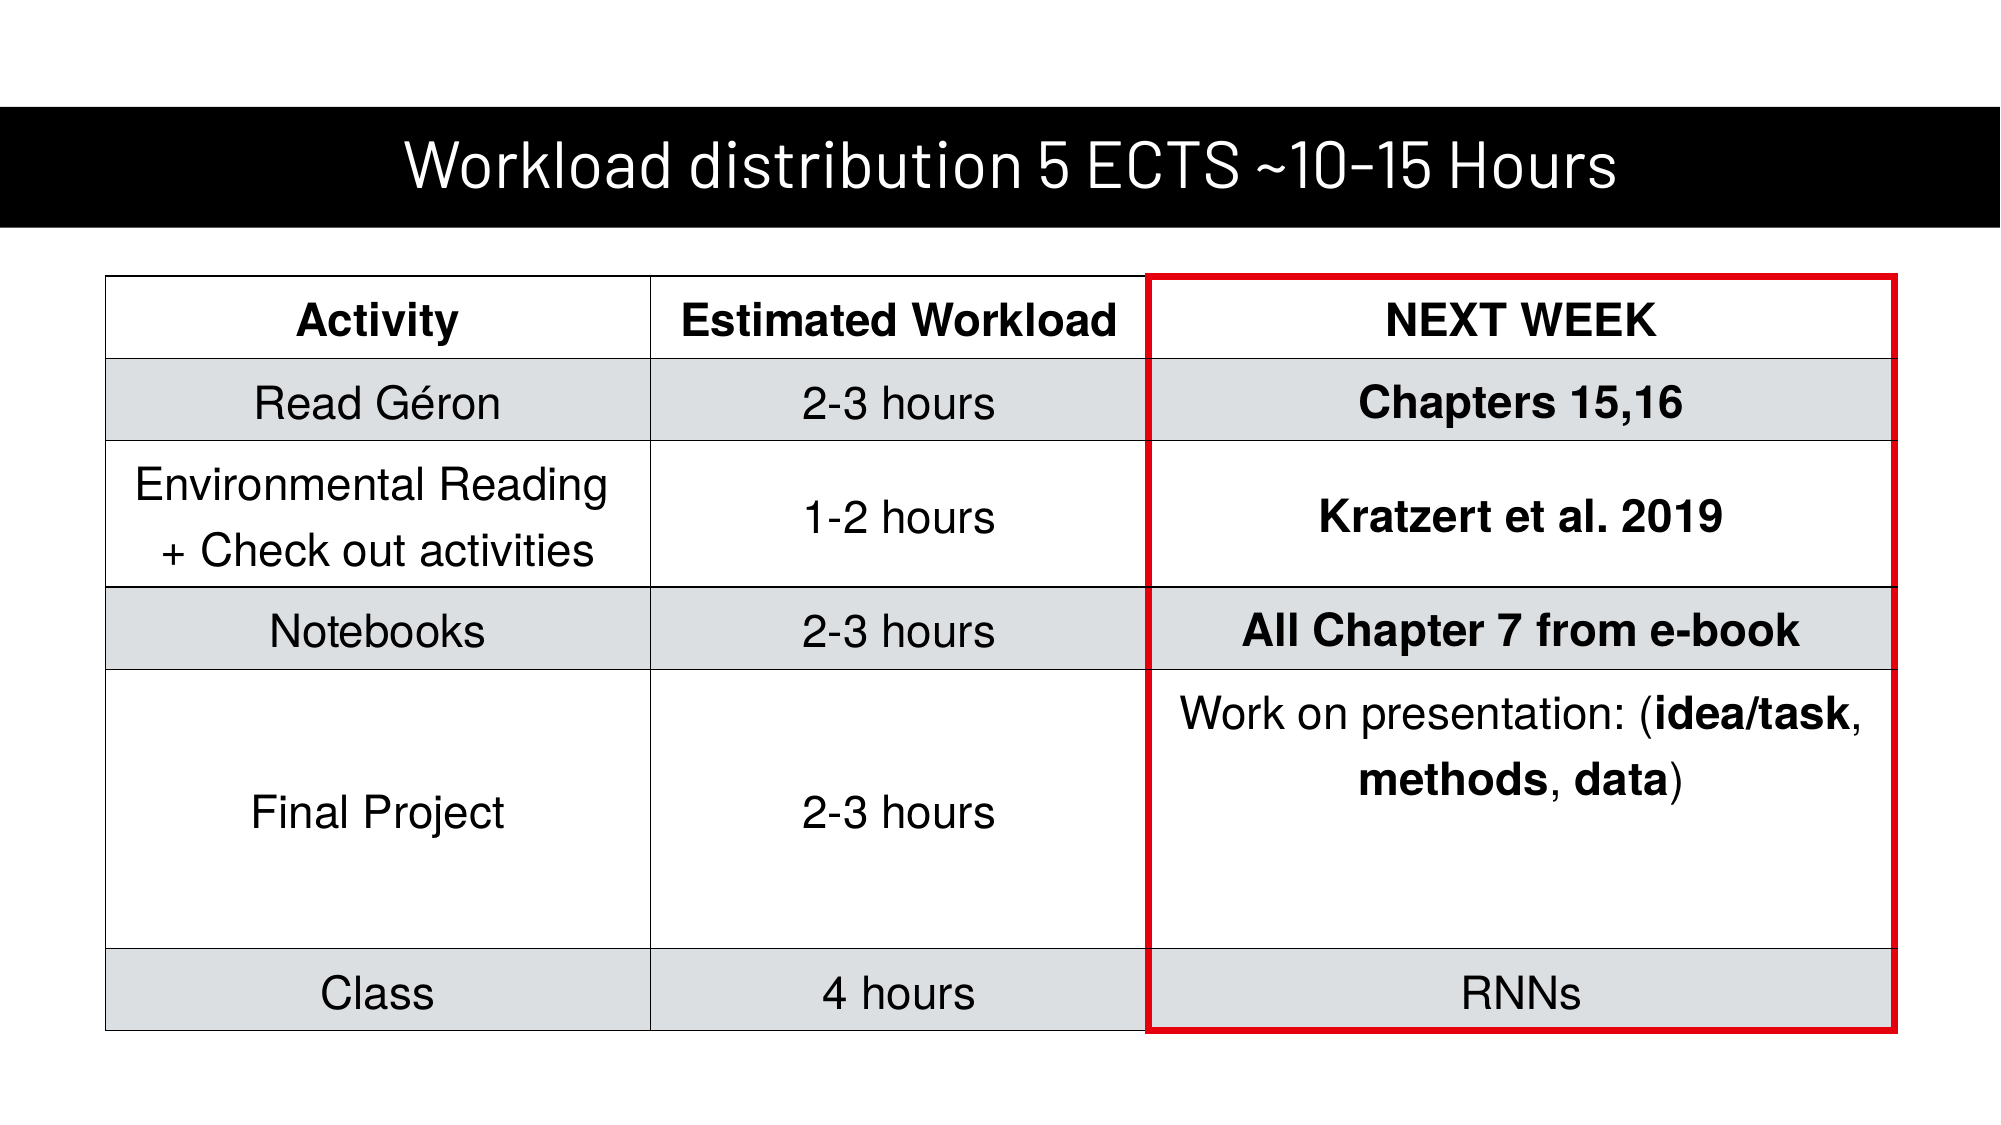

# Workload distribution 5 ECTS ~10-15 Hours

| Activity | Estimated Workload | NEXT WEEK |
| --- | --- | --- |
| Read Géron | 2-3 hours | Chapters 15,16 |
| Environmental Reading + Check out activities | 1-2 hours | Kratzert et al. 2019 |
| Notebooks | 2-3 hours | All Chapter 7 from e-book |
| Final Project | 2-3 hours | Work on presentation: (idea/task, methods, data) |
| Class | 4 hours | RNNs |